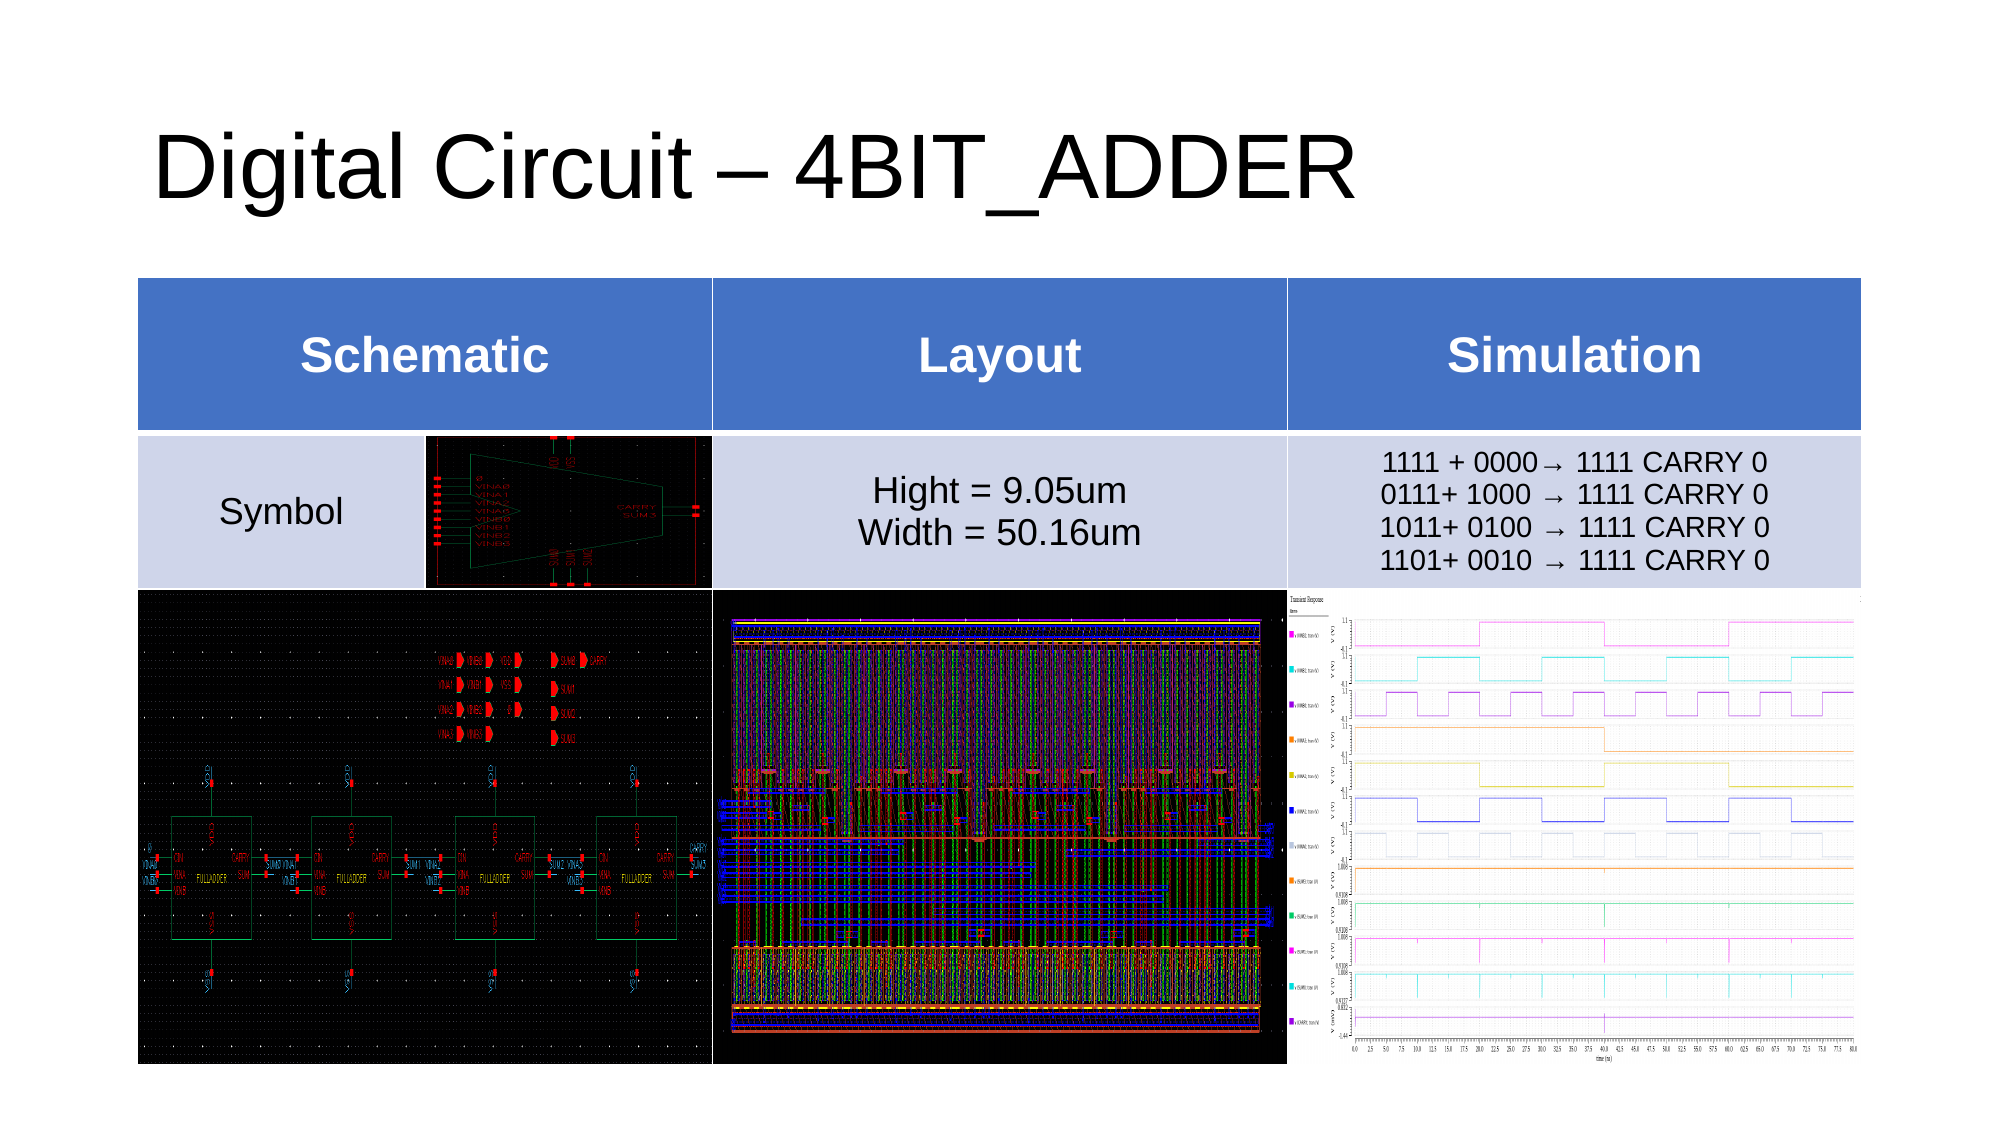

# Digital Circuit – 4BIT_ADDER
| Schematic |  | Layout | Simulation |
| --- | --- | --- | --- |
| Symbol |  | Hight = 9.05um Width = 50.16um | 1111 + 0000→ 1111 CARRY 0 0111+ 1000 → 1111 CARRY 0 1011+ 0100 → 1111 CARRY 0 1101+ 0010 → 1111 CARRY 0 |
|  |  |  |  |